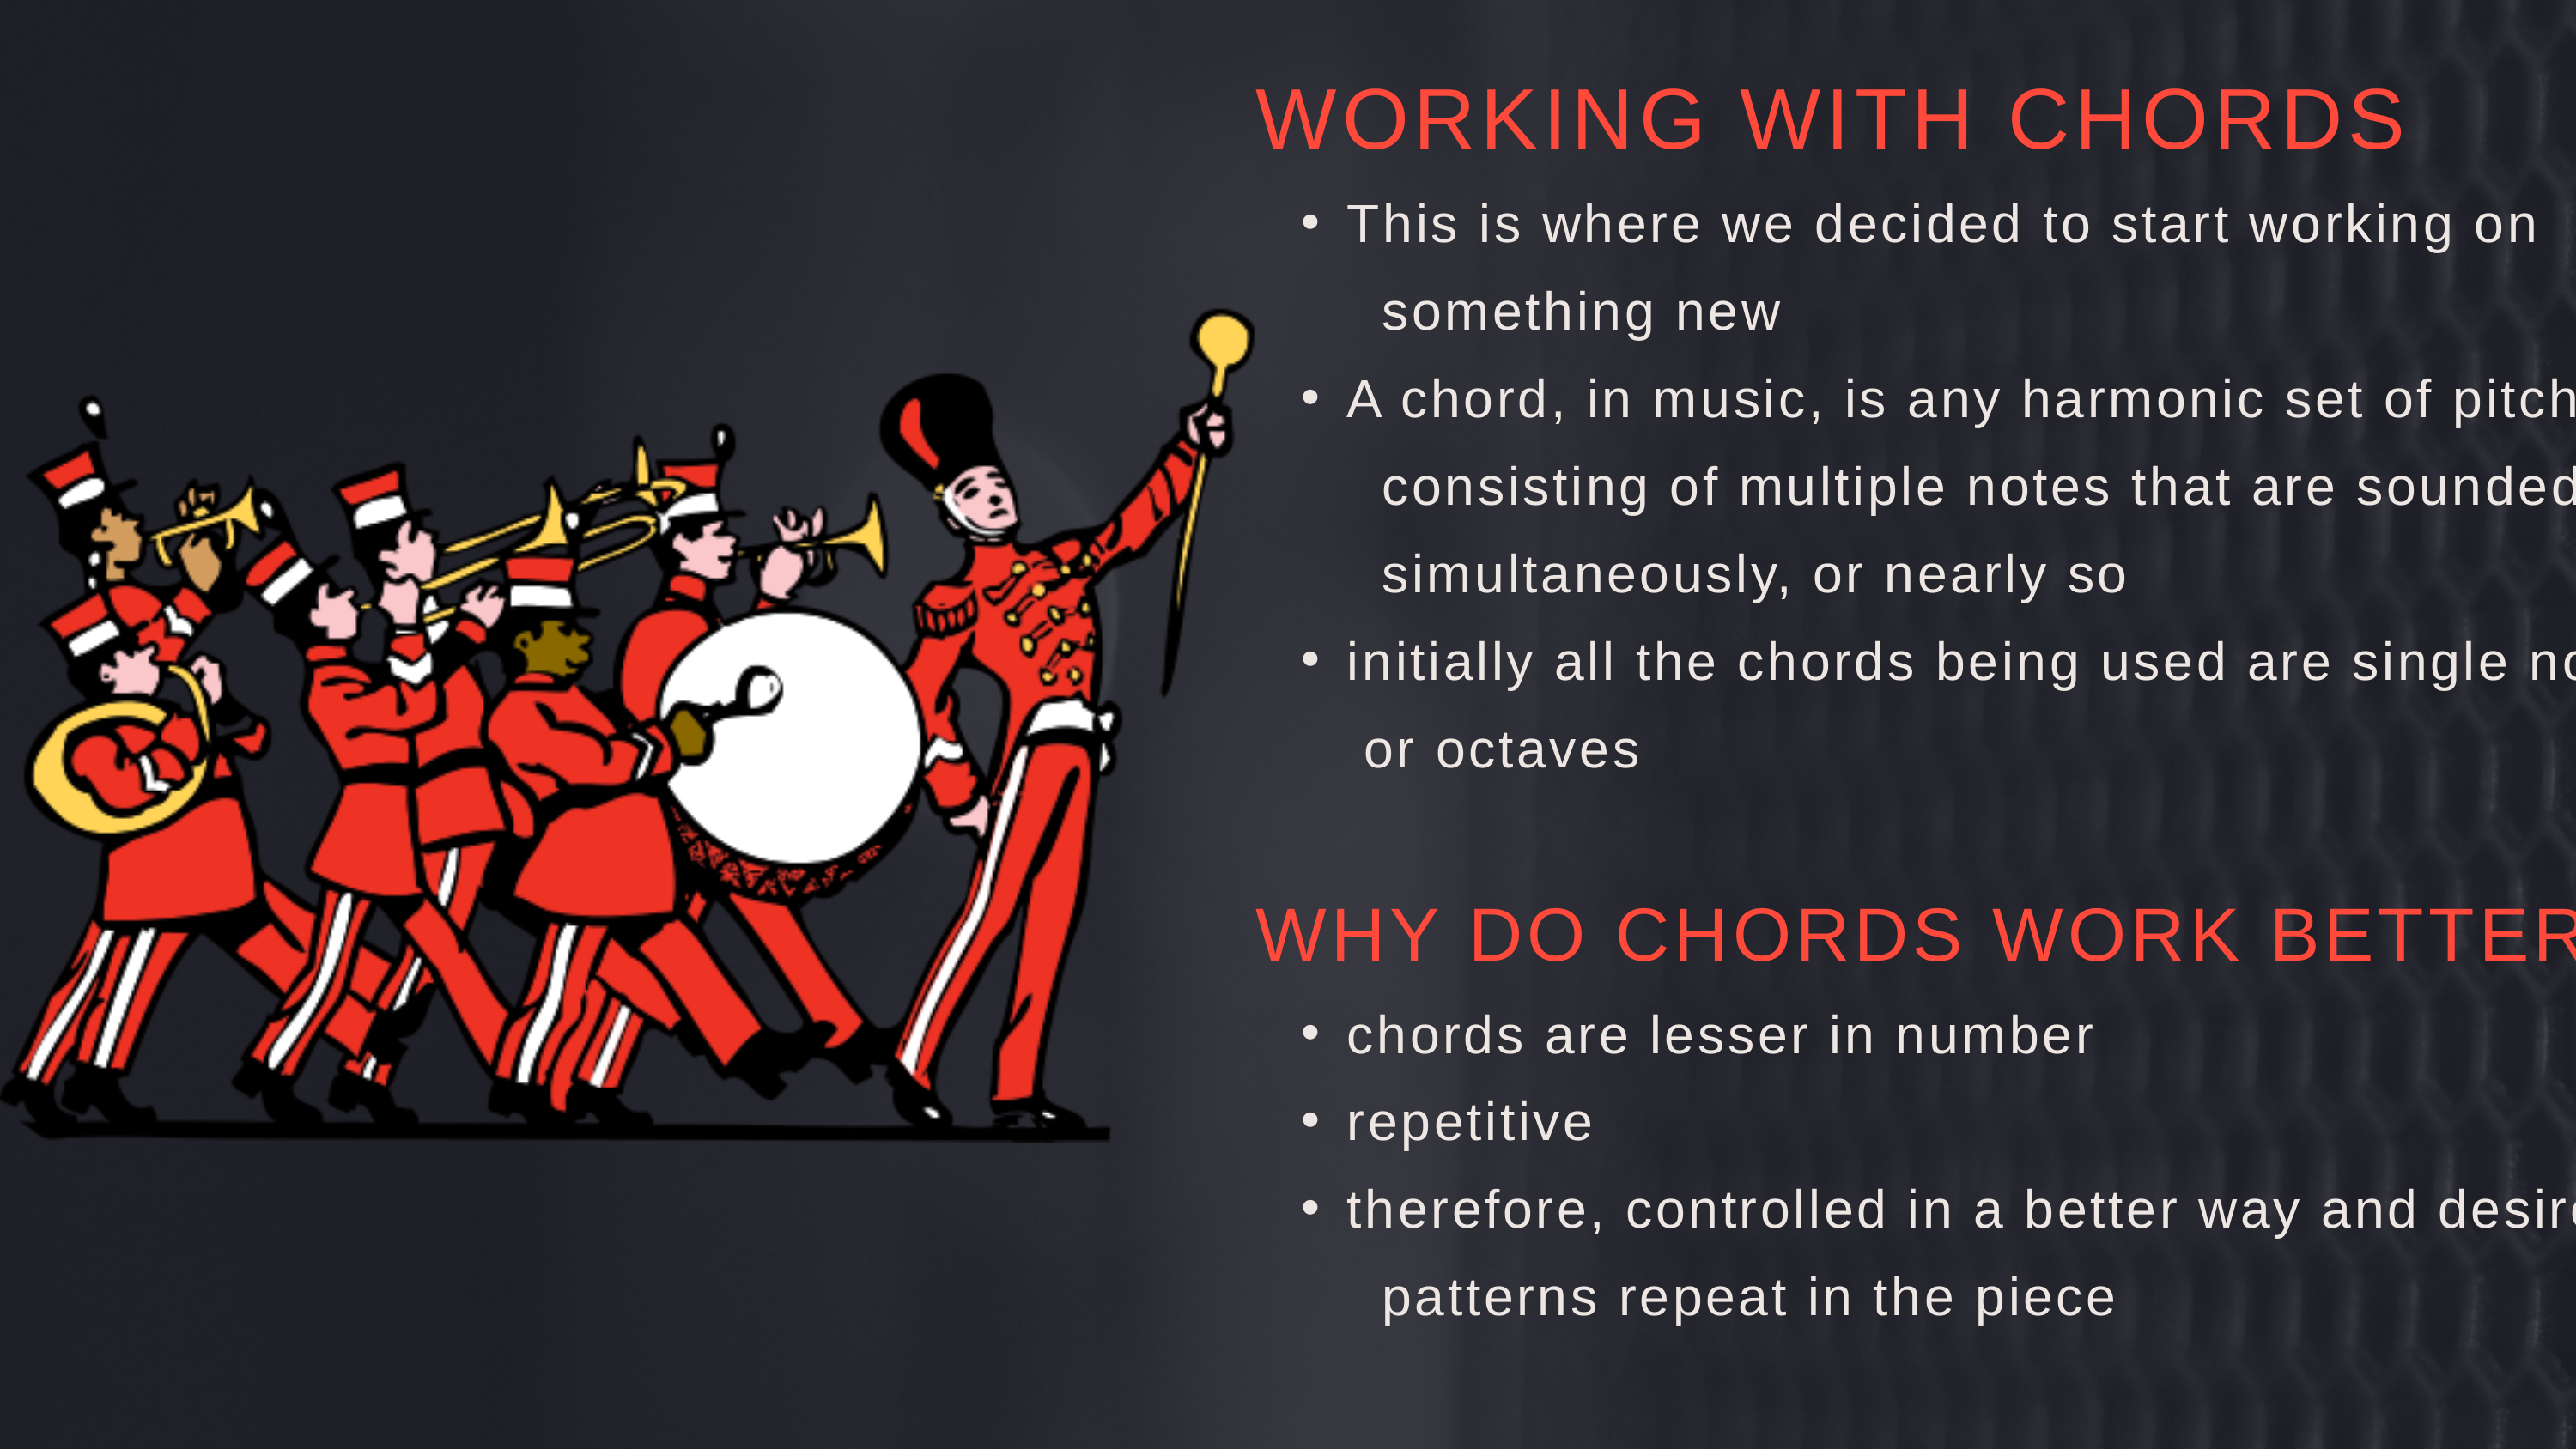

WORKING WITH CHORDS
This is where we decided to start working on
       something new
A chord, in music, is any harmonic set of pitches
       consisting of multiple notes that are sounded
       simultaneously, or nearly so
initially all the chords being used are single notes
      or octaves

WHY DO CHORDS WORK BETTER?
chords are lesser in number
repetitive
therefore, controlled in a better way and desired
       patterns repeat in the piece